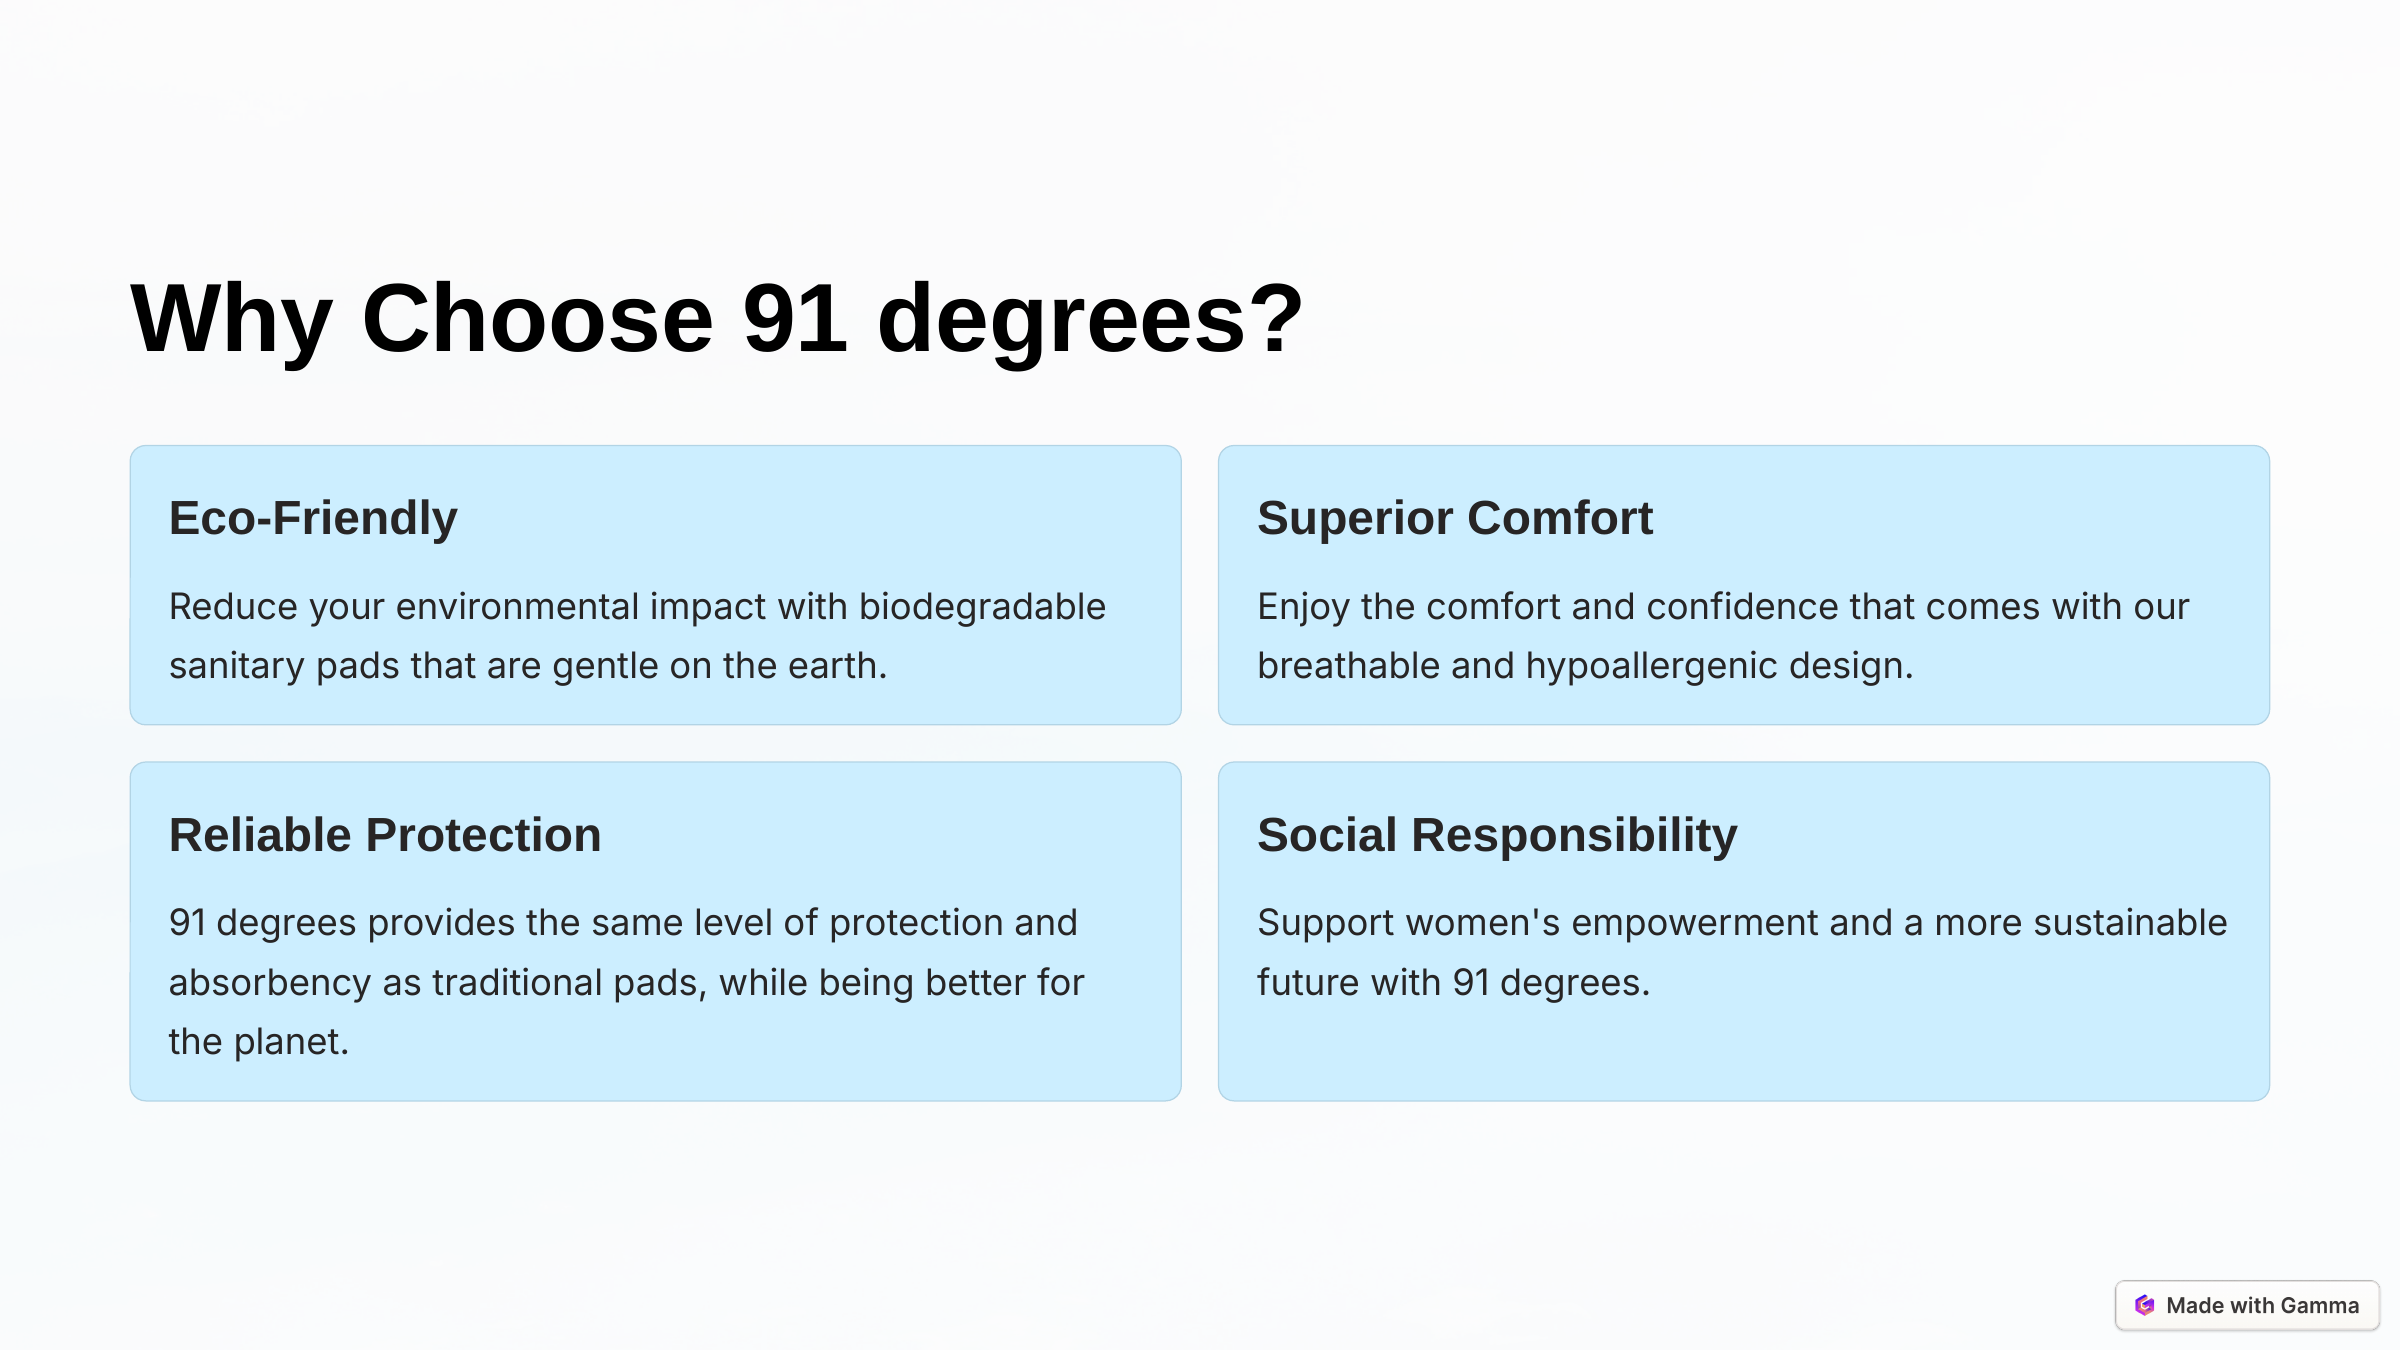

Why Choose 91 degrees?

Eco-Friendly
Superior Comfort
Reduce your environmental impact with biodegradable sanitary pads that are gentle on the earth.
Enjoy the comfort and confidence that comes with our breathable and hypoallergenic design.

Reliable Protection
Social Responsibility
91 degrees provides the same level of protection and absorbency as traditional pads, while being better for the planet.
Support women's empowerment and a more sustainable future with 91 degrees.